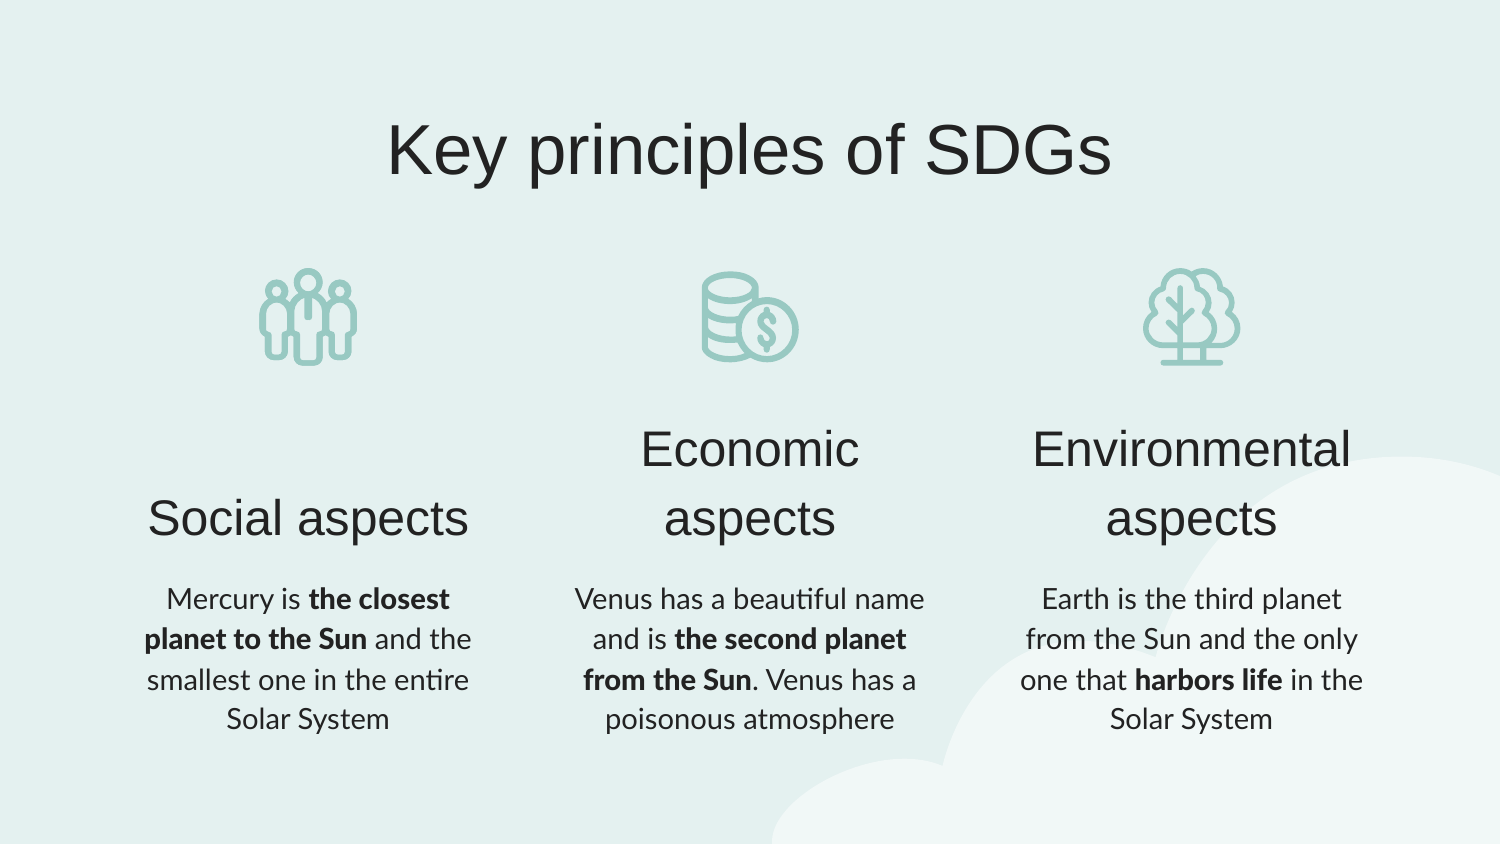

# Key principles of SDGs

Social aspects
Economic aspects
Environmental aspects
Mercury is the closest planet to the Sun and the smallest one in the entire Solar System
Venus has a beautiful name and is the second planet from the Sun. Venus has a poisonous atmosphere
Earth is the third planet from the Sun and the only one that harbors life in the Solar System